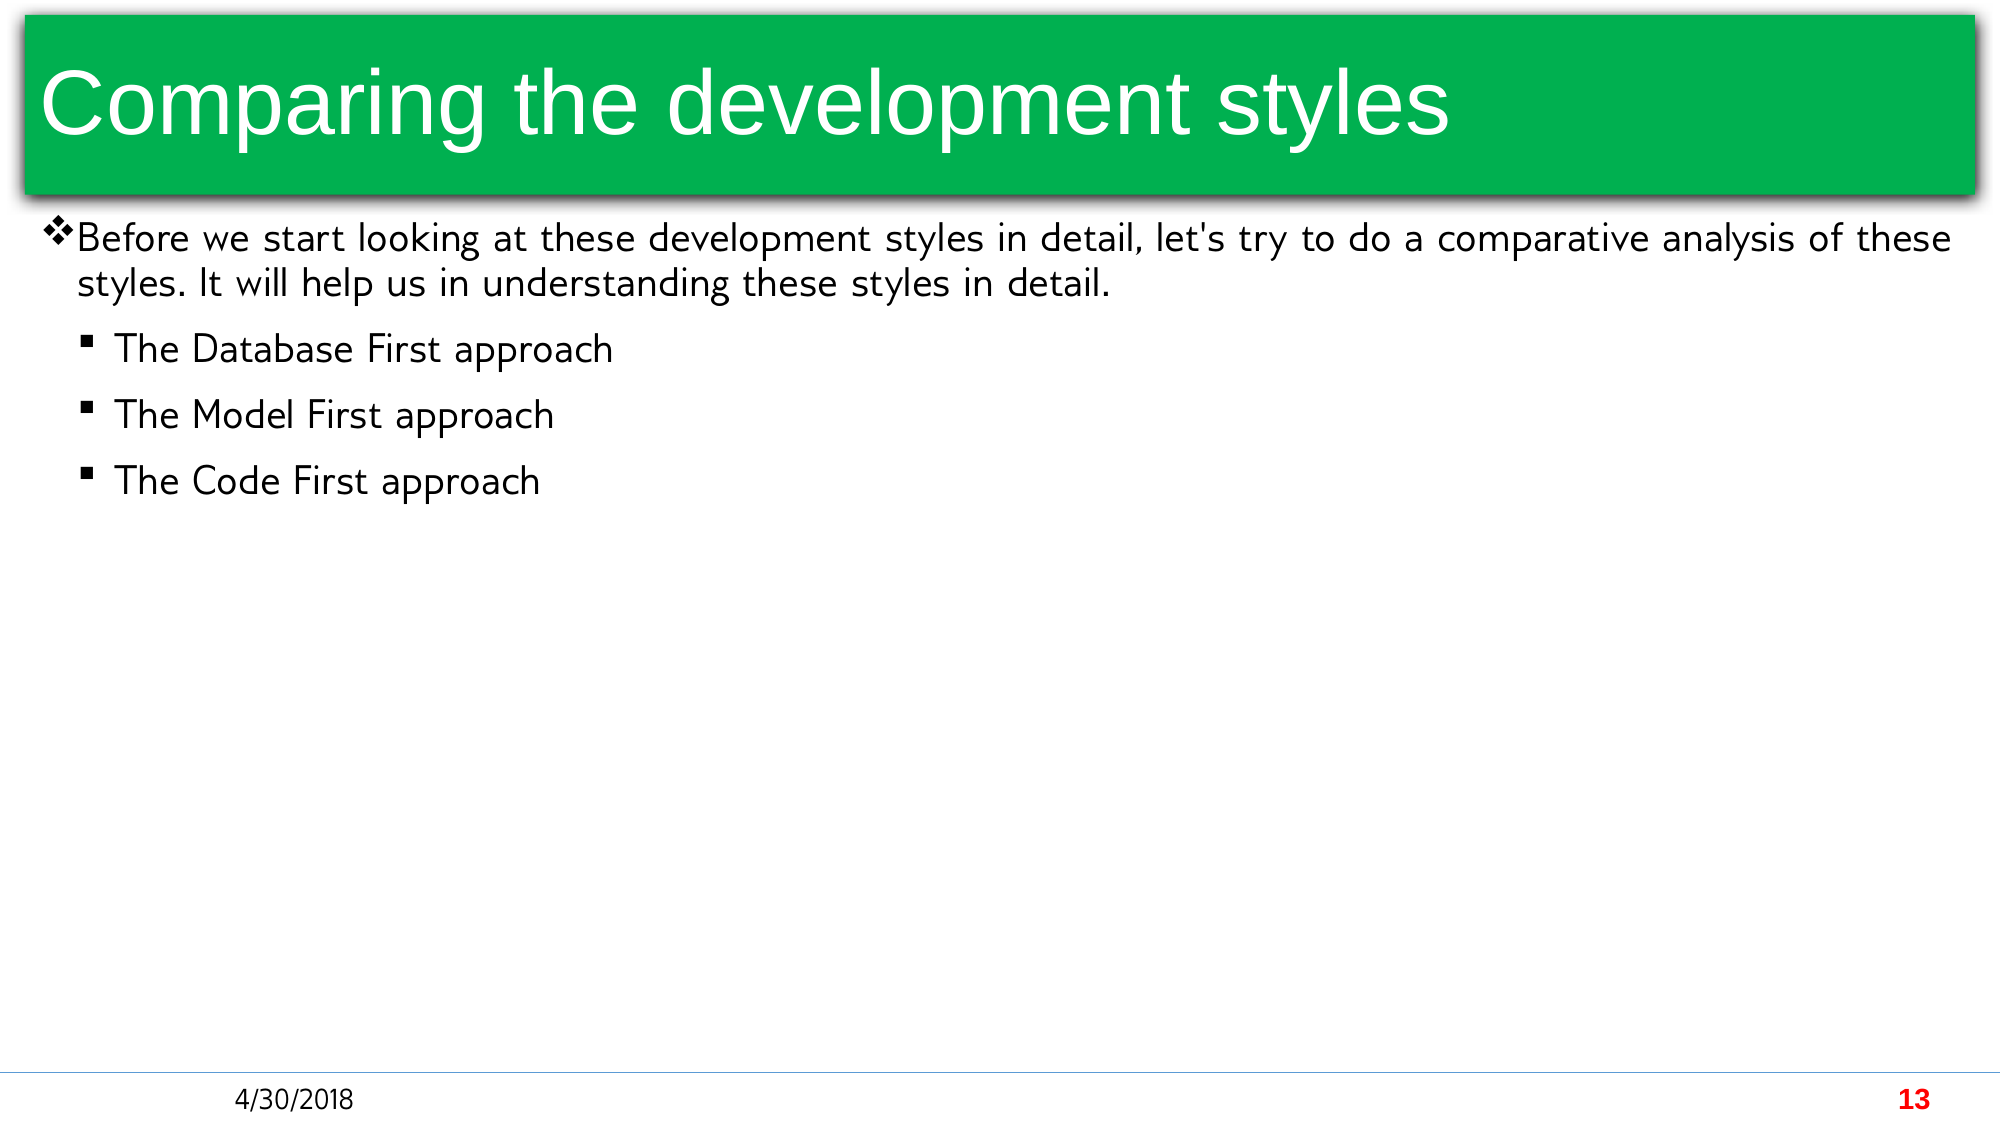

# Comparing the development styles
Before we start looking at these development styles in detail, let's try to do a comparative analysis of these styles. It will help us in understanding these styles in detail.
The Database First approach
The Model First approach
The Code First approach
4/30/2018
13